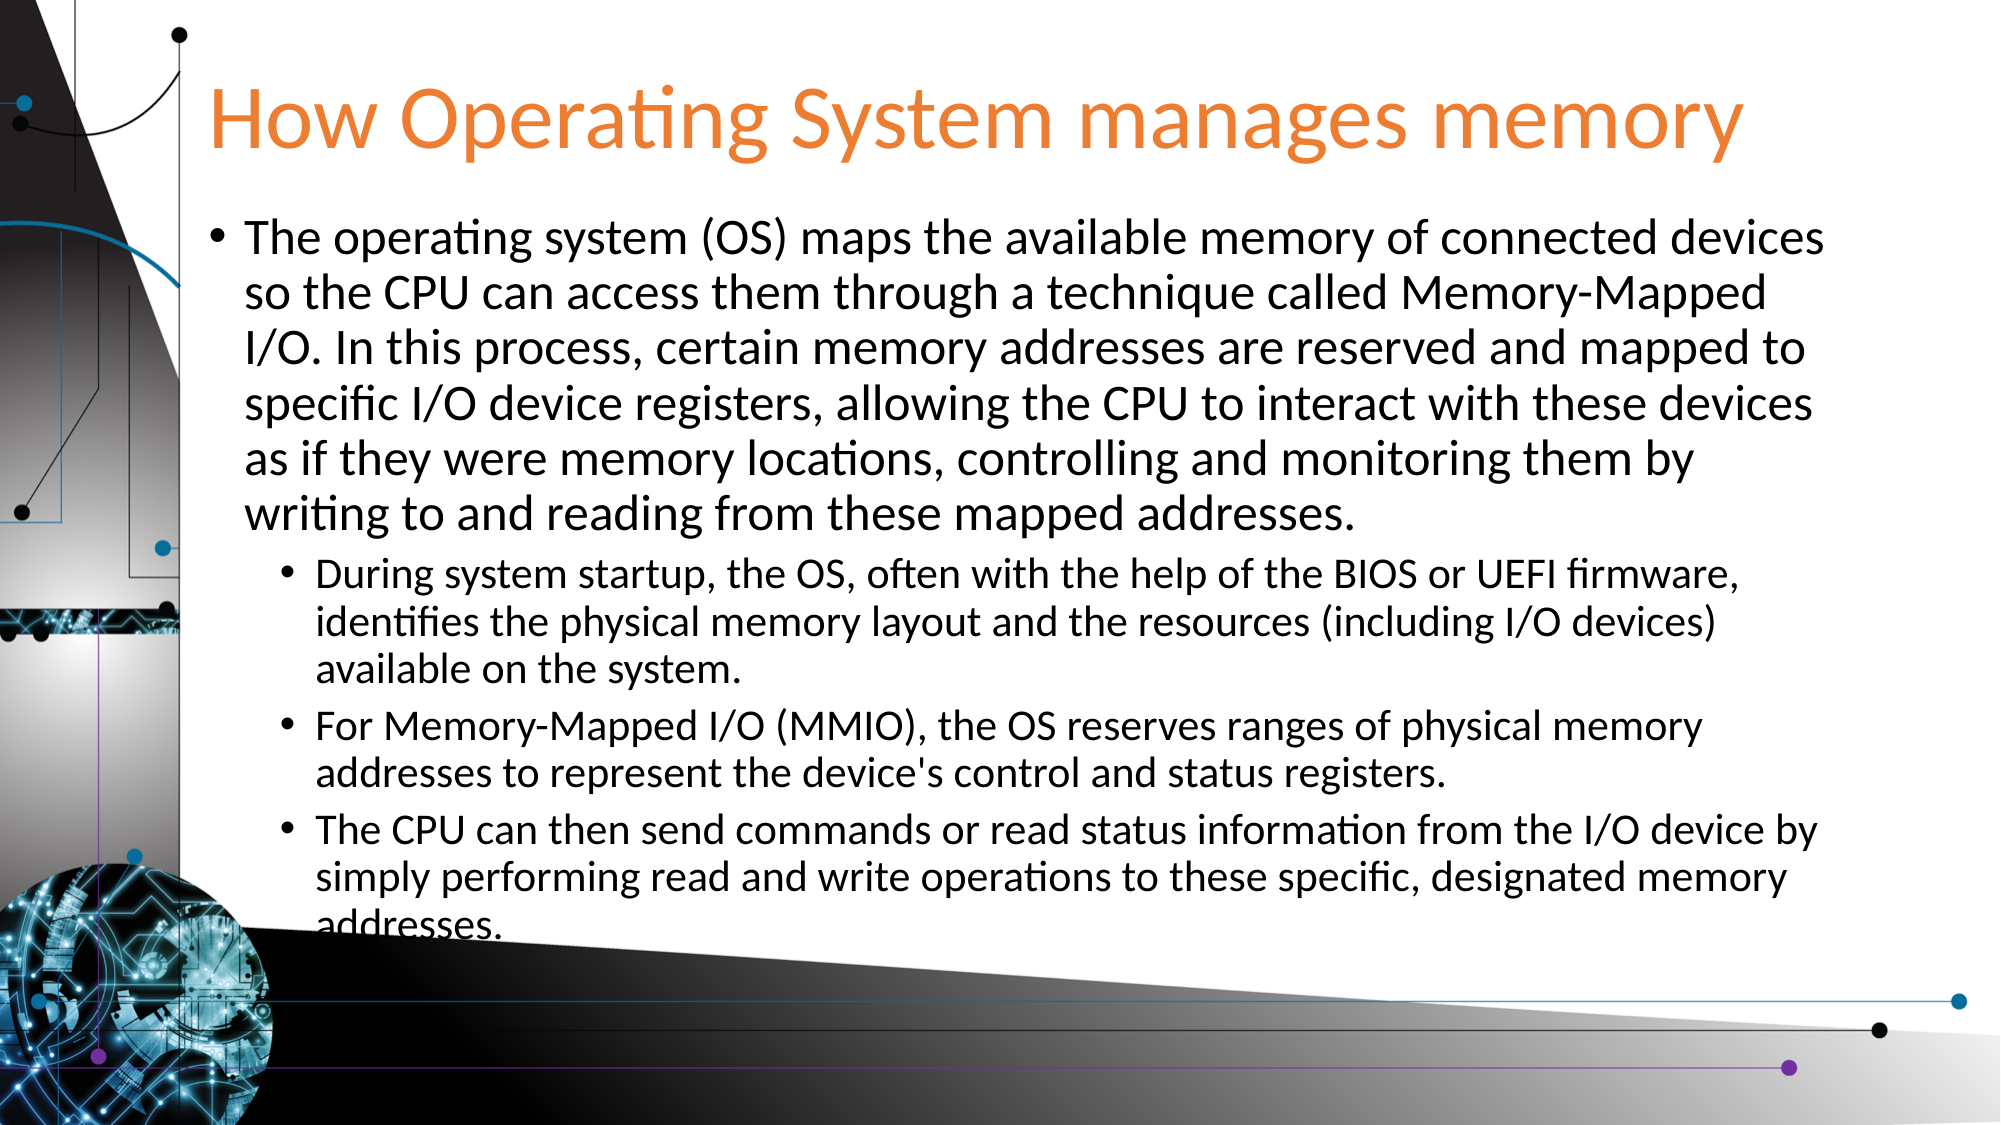

# How Operating System manages memory
The operating system (OS) maps the available memory of connected devices so the CPU can access them through a technique called Memory-Mapped I/O. In this process, certain memory addresses are reserved and mapped to specific I/O device registers, allowing the CPU to interact with these devices as if they were memory locations, controlling and monitoring them by writing to and reading from these mapped addresses.
During system startup, the OS, often with the help of the BIOS or UEFI firmware, identifies the physical memory layout and the resources (including I/O devices) available on the system.
For Memory-Mapped I/O (MMIO), the OS reserves ranges of physical memory addresses to represent the device's control and status registers.
The CPU can then send commands or read status information from the I/O device by simply performing read and write operations to these specific, designated memory addresses.